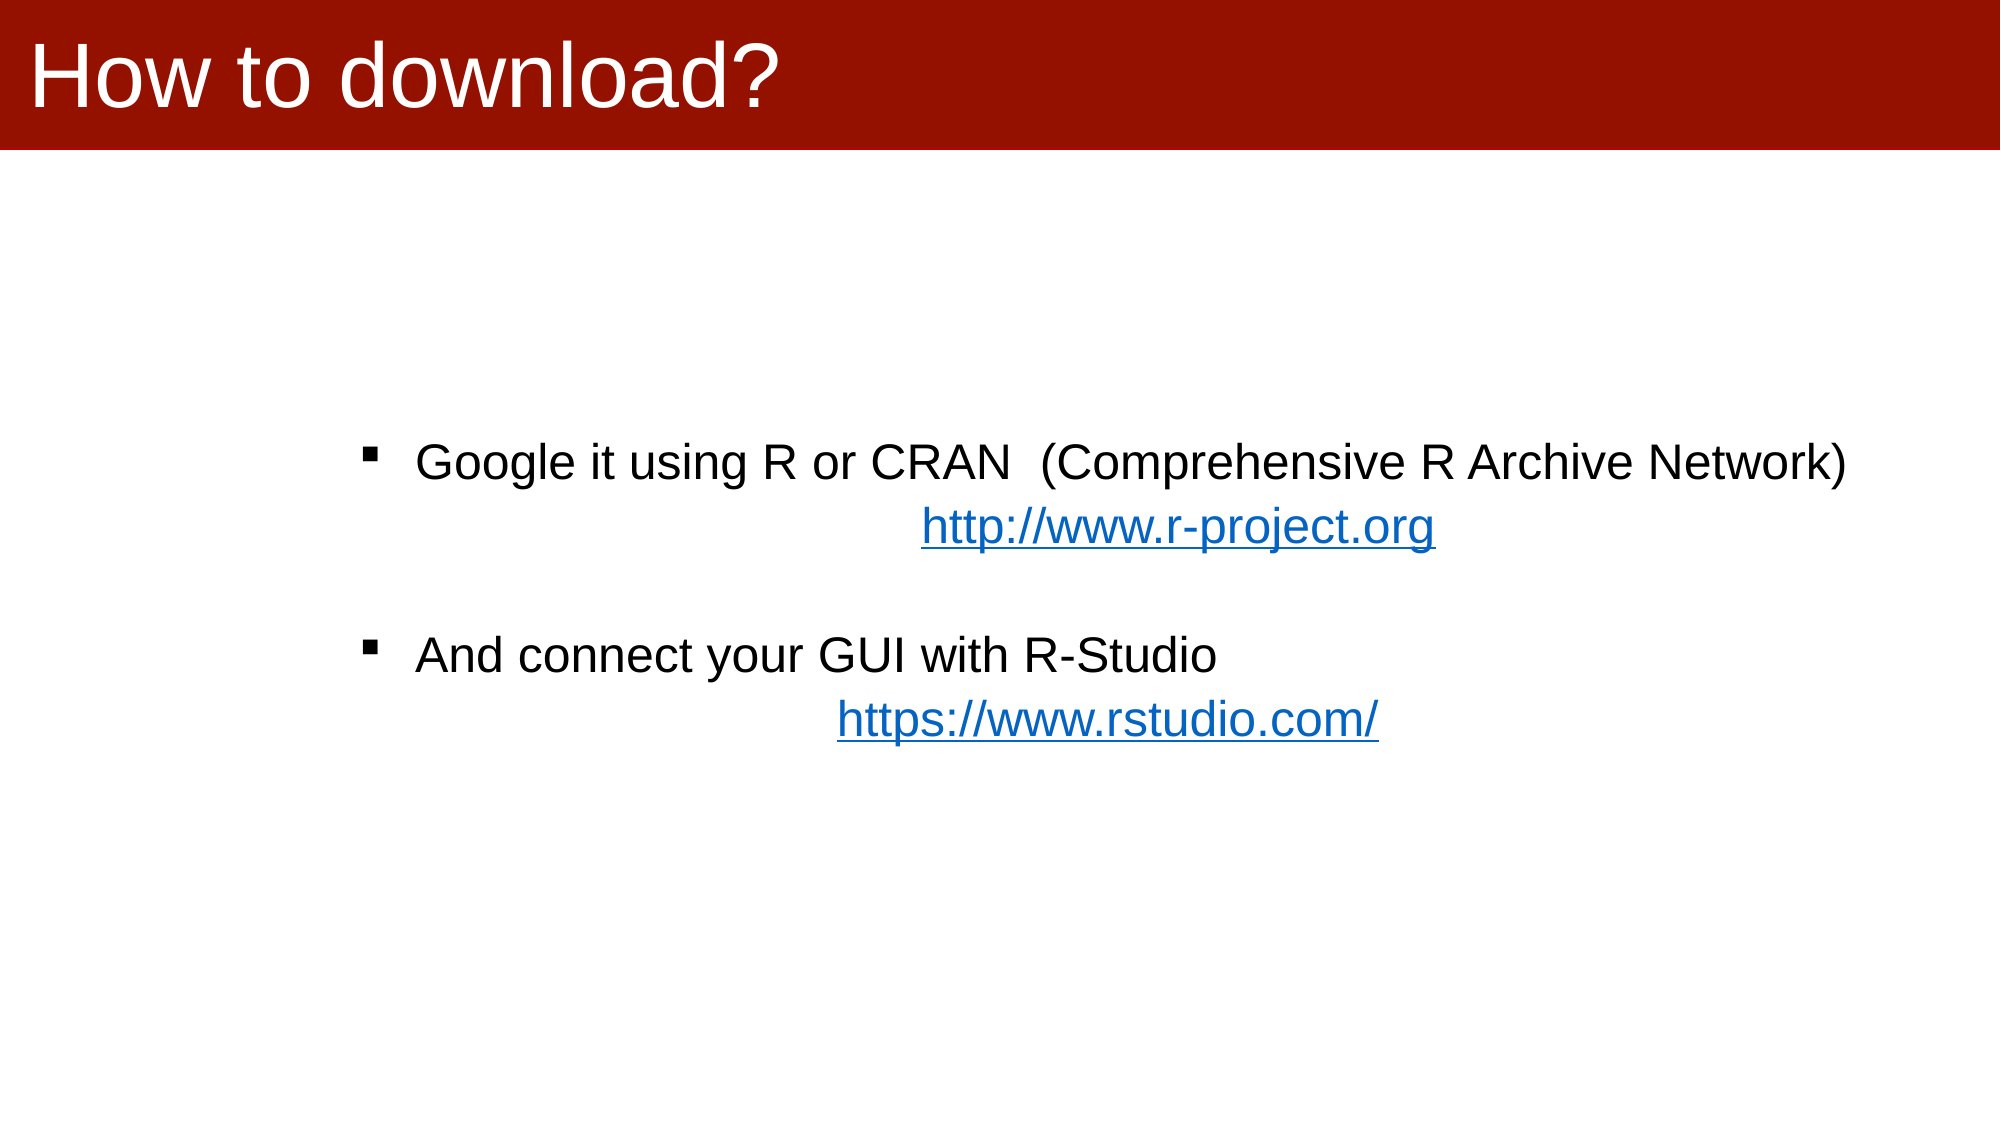

How to download?
Google it using R or CRAN  (Comprehensive R Archive Network)
   				    http://www.r-project.org

And connect your GUI with R-Studio
    			  https://www.rstudio.com/